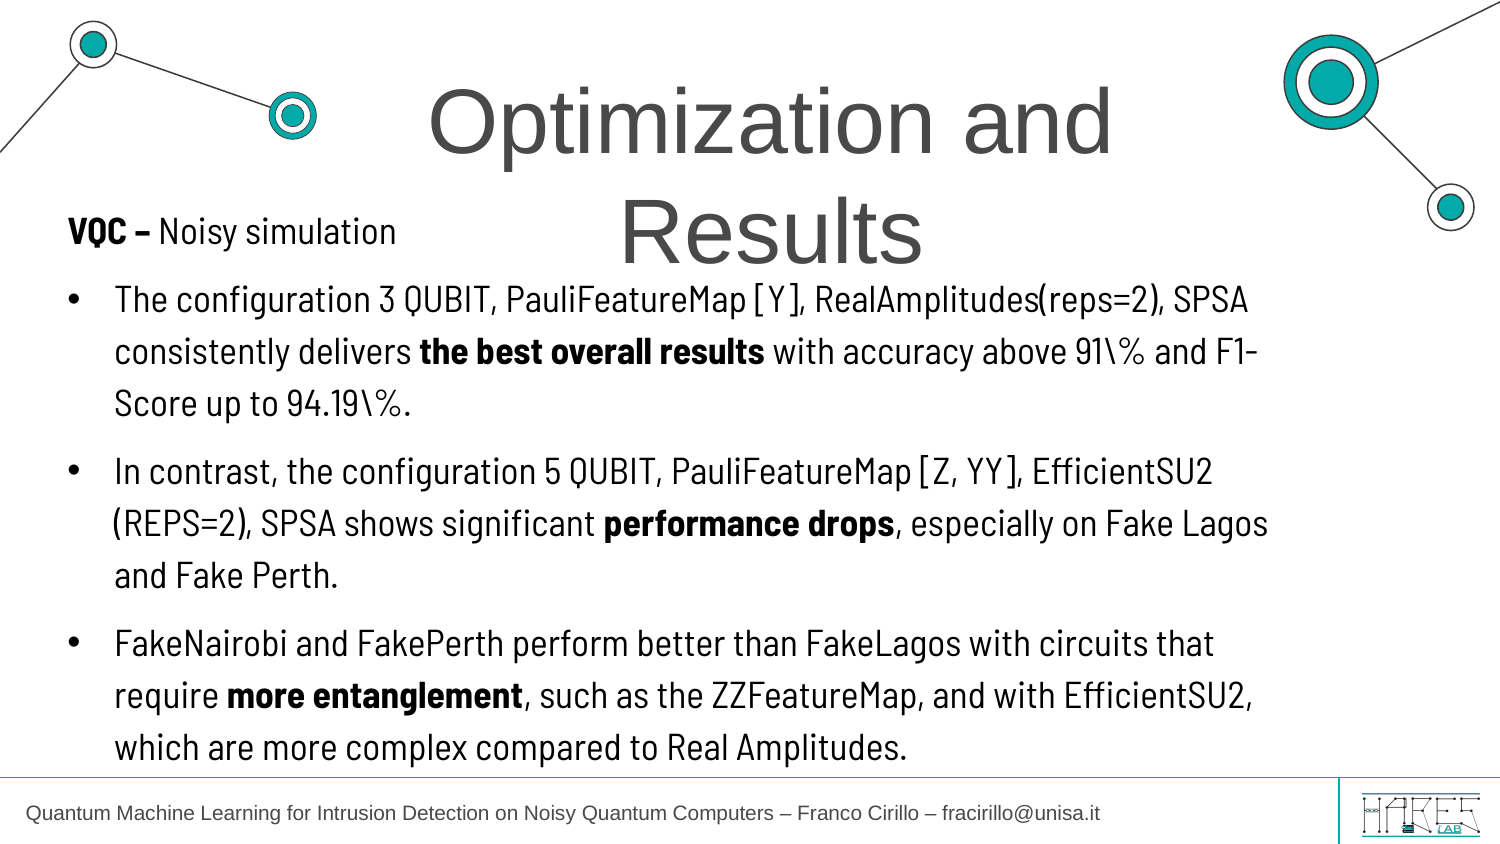

# Optimization and Results
VQC – Noisy simulation
The configuration 3 QUBIT, PauliFeatureMap [Y], RealAmplitudes(reps=2), SPSA consistently delivers the best overall results with accuracy above 91\% and F1-Score up to 94.19\%.
In contrast, the configuration 5 QUBIT, PauliFeatureMap [Z, YY], EfficientSU2 (REPS=2), SPSA shows significant performance drops, especially on Fake Lagos and Fake Perth.
FakeNairobi and FakePerth perform better than FakeLagos with circuits that require more entanglement, such as the ZZFeatureMap, and with EfficientSU2, which are more complex compared to Real Amplitudes.

Quantum Machine Learning for Intrusion Detection on Noisy Quantum Computers – Franco Cirillo – fracirillo@unisa.it